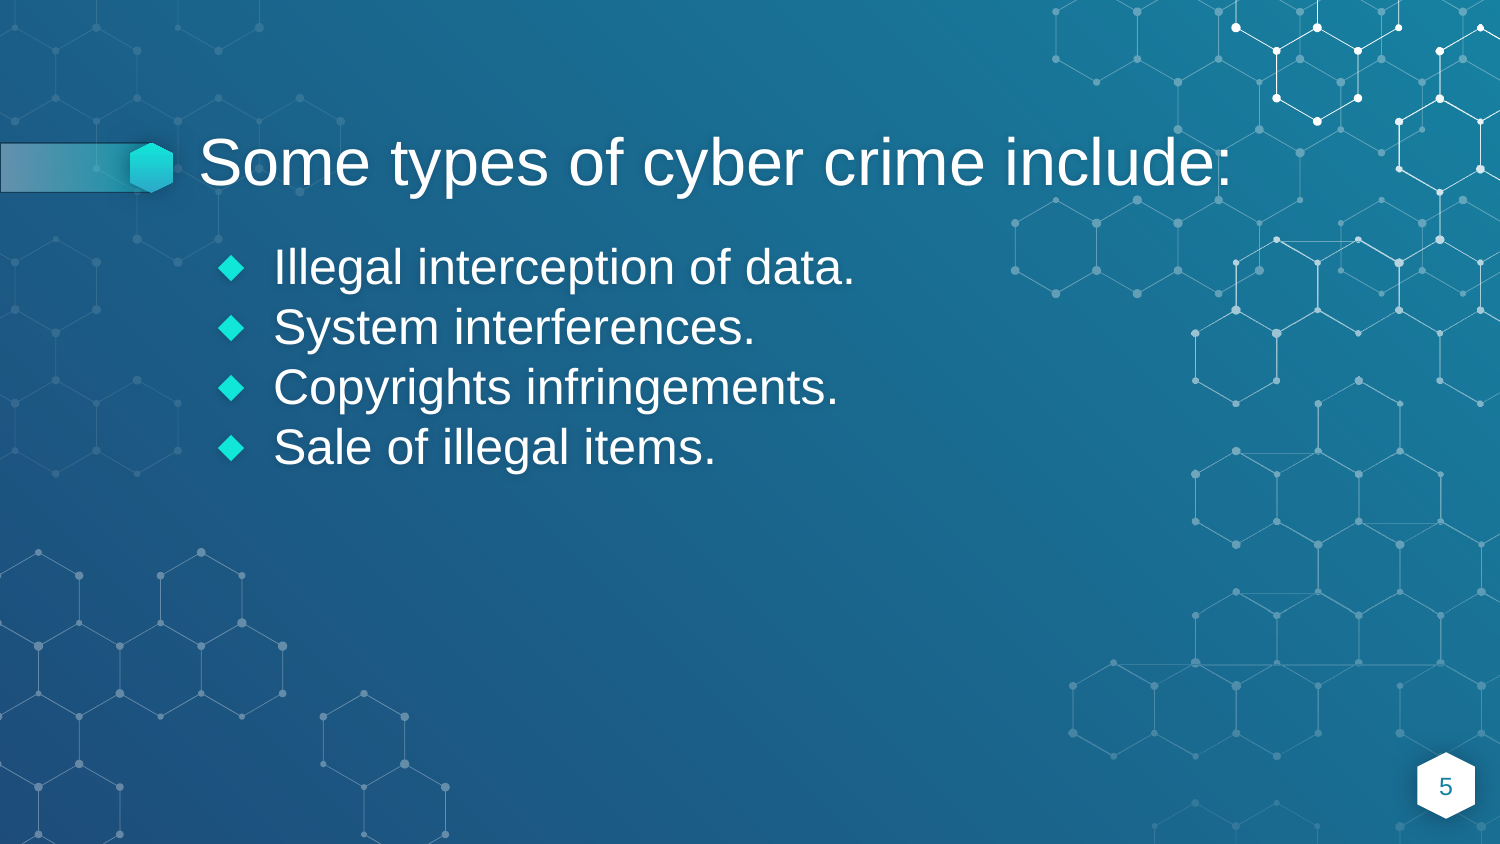

# Some types of cyber crime include:
Illegal interception of data.
System interferences.
Copyrights infringements.
Sale of illegal items.

5